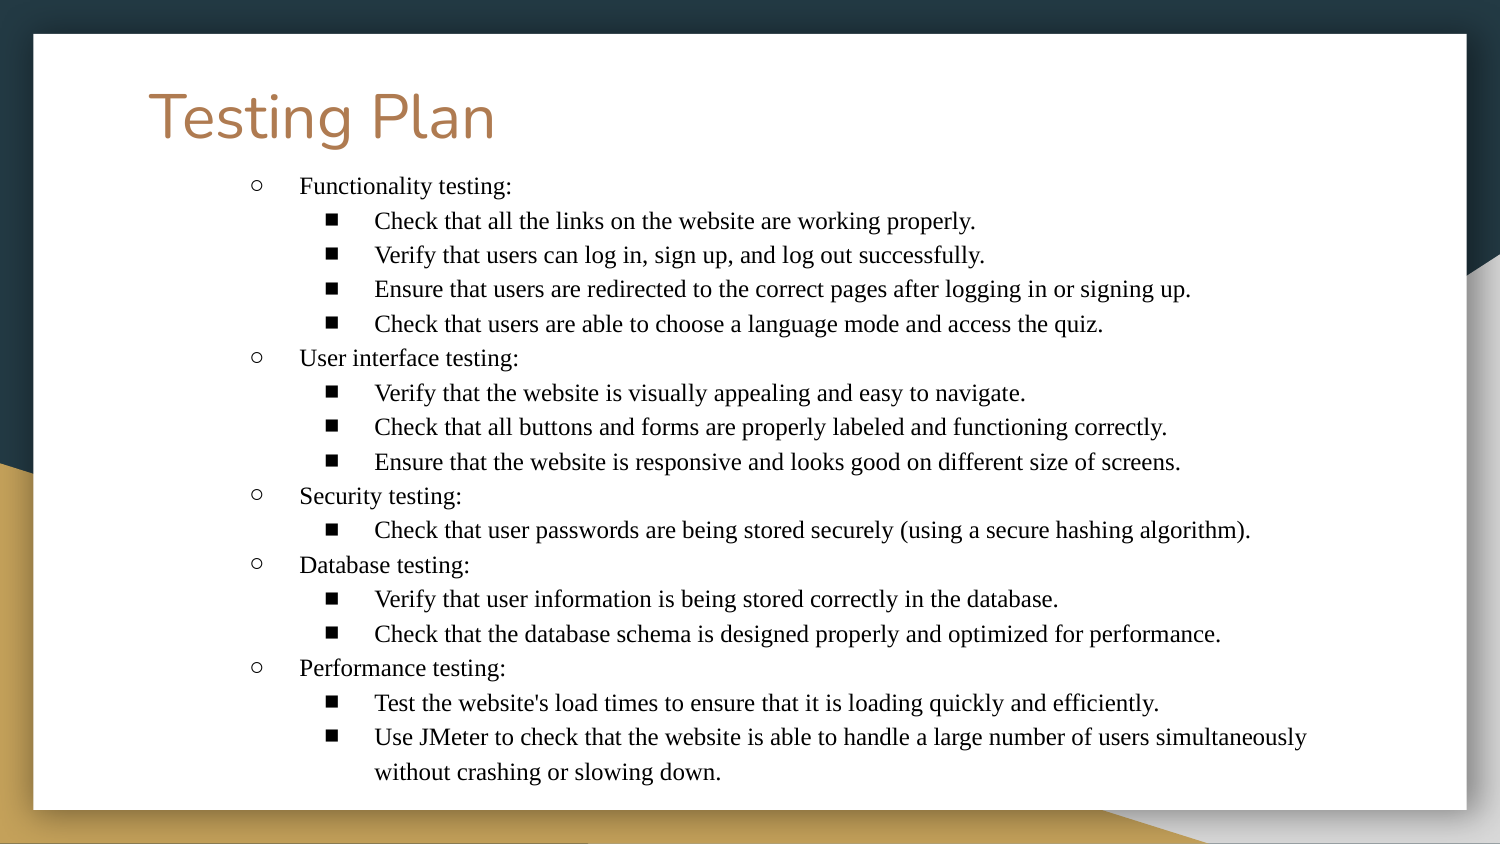

# Testing Plan

Functionality testing:
Check that all the links on the website are working properly.
Verify that users can log in, sign up, and log out successfully.
Ensure that users are redirected to the correct pages after logging in or signing up.
Check that users are able to choose a language mode and access the quiz.
User interface testing:
Verify that the website is visually appealing and easy to navigate.
Check that all buttons and forms are properly labeled and functioning correctly.
Ensure that the website is responsive and looks good on different size of screens.
Security testing:
Check that user passwords are being stored securely (using a secure hashing algorithm).
Database testing:
Verify that user information is being stored correctly in the database.
Check that the database schema is designed properly and optimized for performance.
Performance testing:
Test the website's load times to ensure that it is loading quickly and efficiently.
Use JMeter to check that the website is able to handle a large number of users simultaneously without crashing or slowing down.